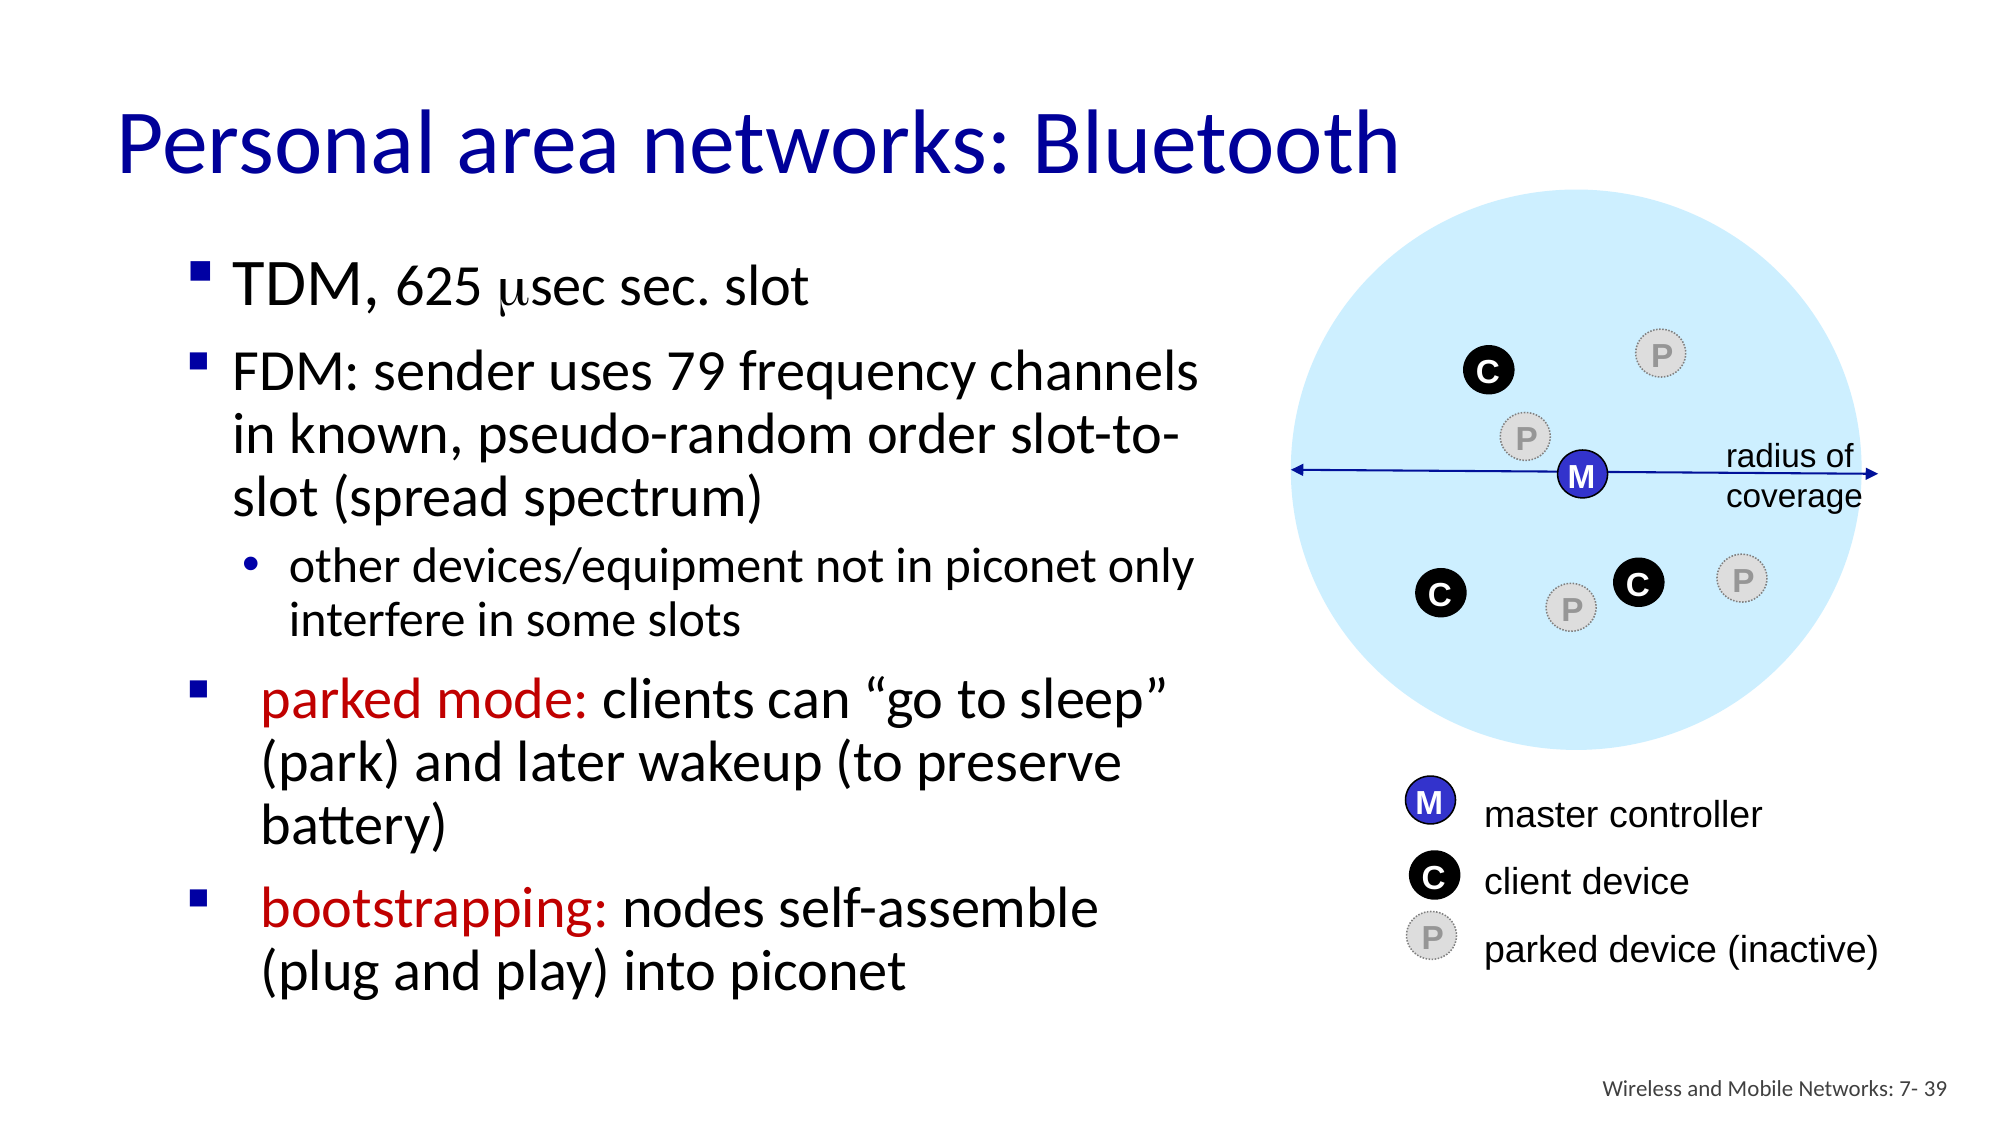

# Personal area networks: Bluetooth

TDM, 625 μsec sec. slot
FDM: sender uses 79 frequency channels in known, pseudo-random order slot-to-slot (spread spectrum)
other devices/equipment not in piconet only interfere in some slots
parked mode: clients can “go to sleep” (park) and later wakeup (to preserve battery)
bootstrapping: nodes self-assemble (plug and play) into piconet
P

C

P

radius of
coverage
M

P

C

C

P

master controller
client device
parked device (inactive)
M

C

P

Wireless and Mobile Networks: 7- 39